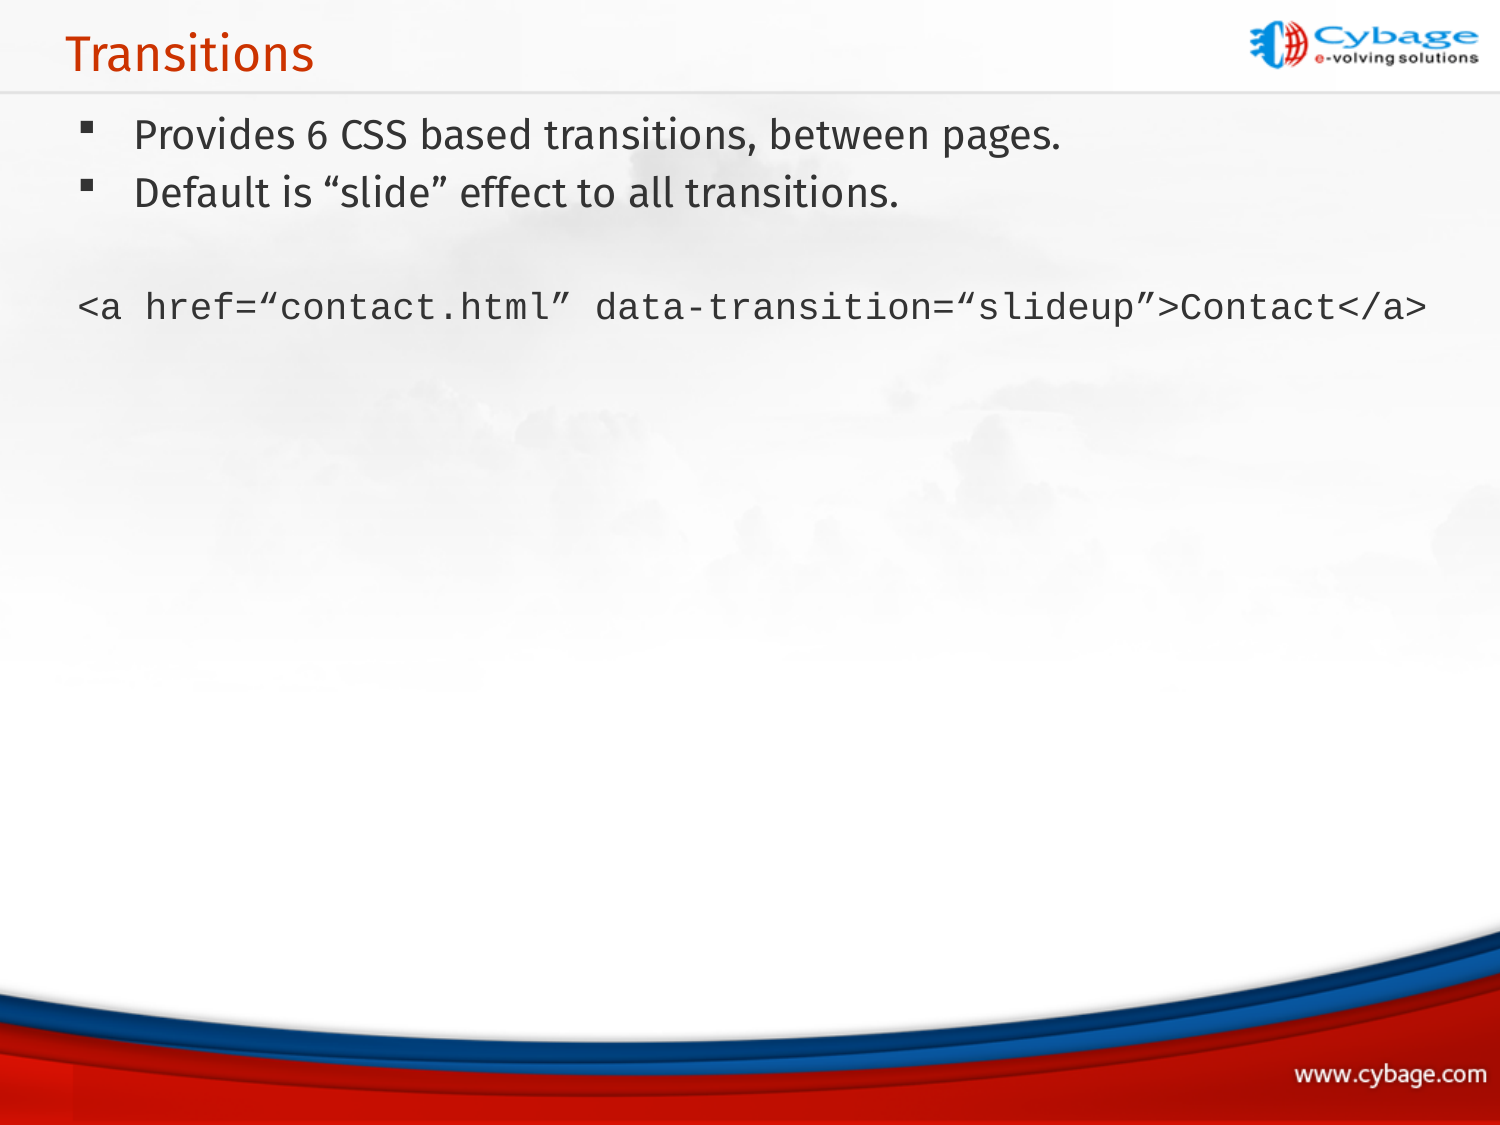

# Transitions
Provides 6 CSS based transitions, between pages.
Default is “slide” effect to all transitions.

<a href=“contact.html” data-transition=“slideup”>Contact</a>